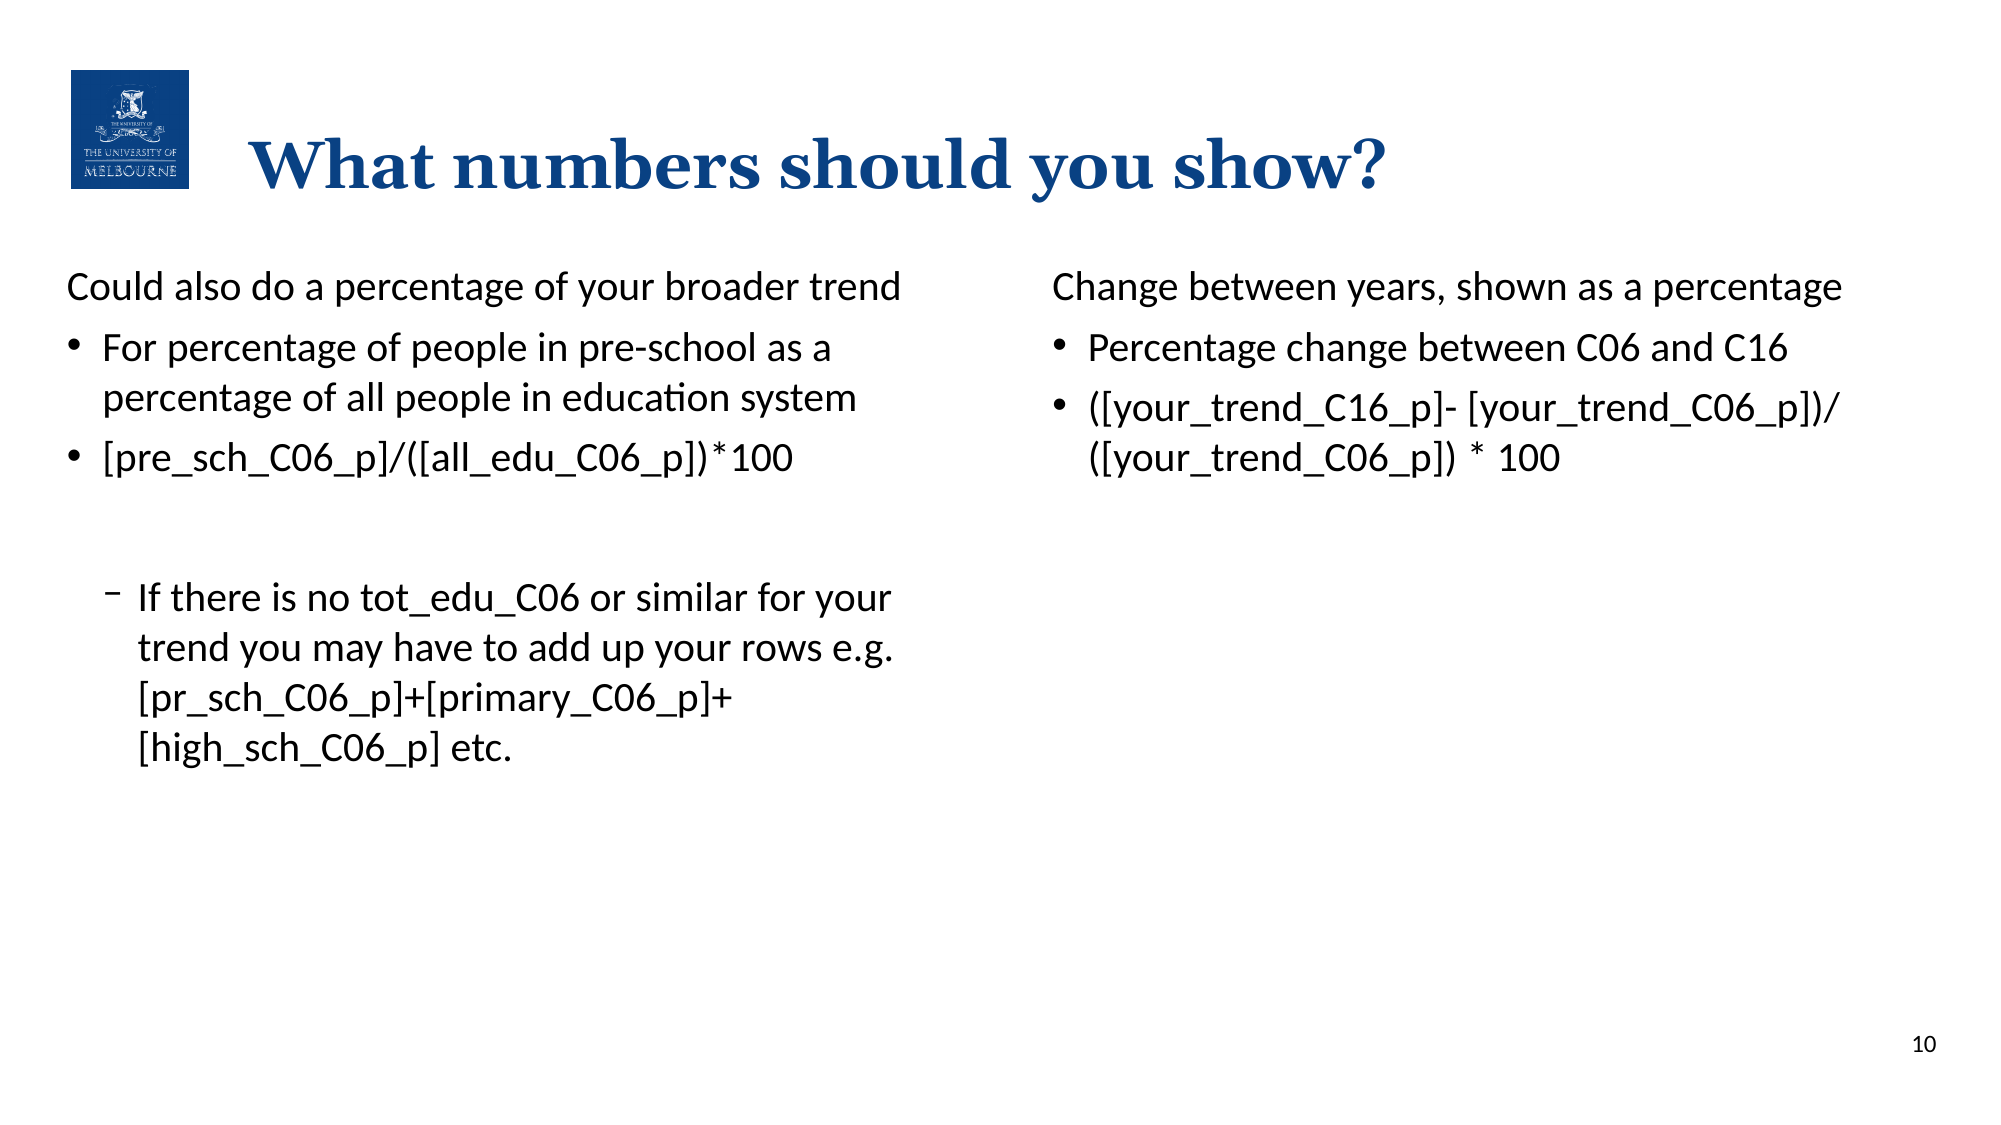

# What numbers should you show?
Could also do a percentage of your broader trend
For percentage of people in pre-school as a percentage of all people in education system
[pre_sch_C06_p]/([all_edu_C06_p])*100

If there is no tot_edu_C06 or similar for your trend you may have to add up your rows e.g. [pr_sch_C06_p]+[primary_C06_p]+[high_sch_C06_p] etc.

Change between years, shown as a percentage
Percentage change between C06 and C16
([your_trend_C16_p]- [your_trend_C06_p])/ ([your_trend_C06_p]) * 100

10